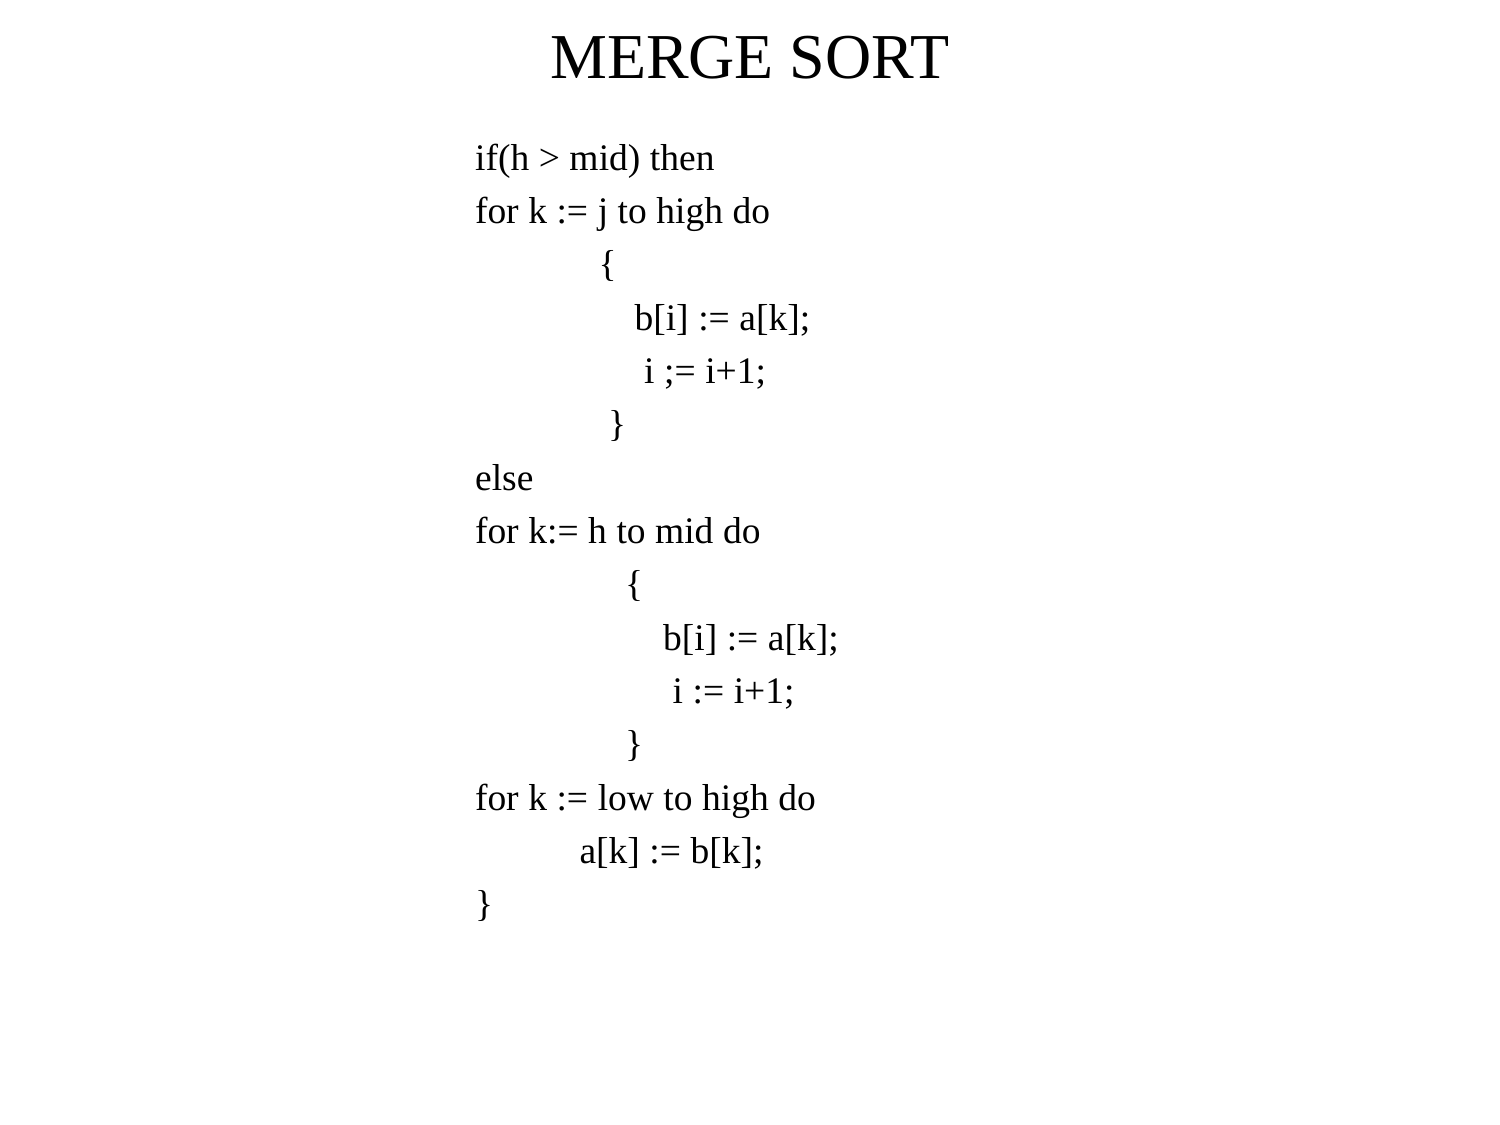

# MERGE SORT
		if(h > mid) then
		for k := j to high do
		             {
			 b[i] := a[k];
			  i ;= i+1;
		              }
		else
		for k:= h to mid do
			{
			    b[i] := a[k];
			     i := i+1;
			}
		for k := low to high do
		           a[k] := b[k];
		}